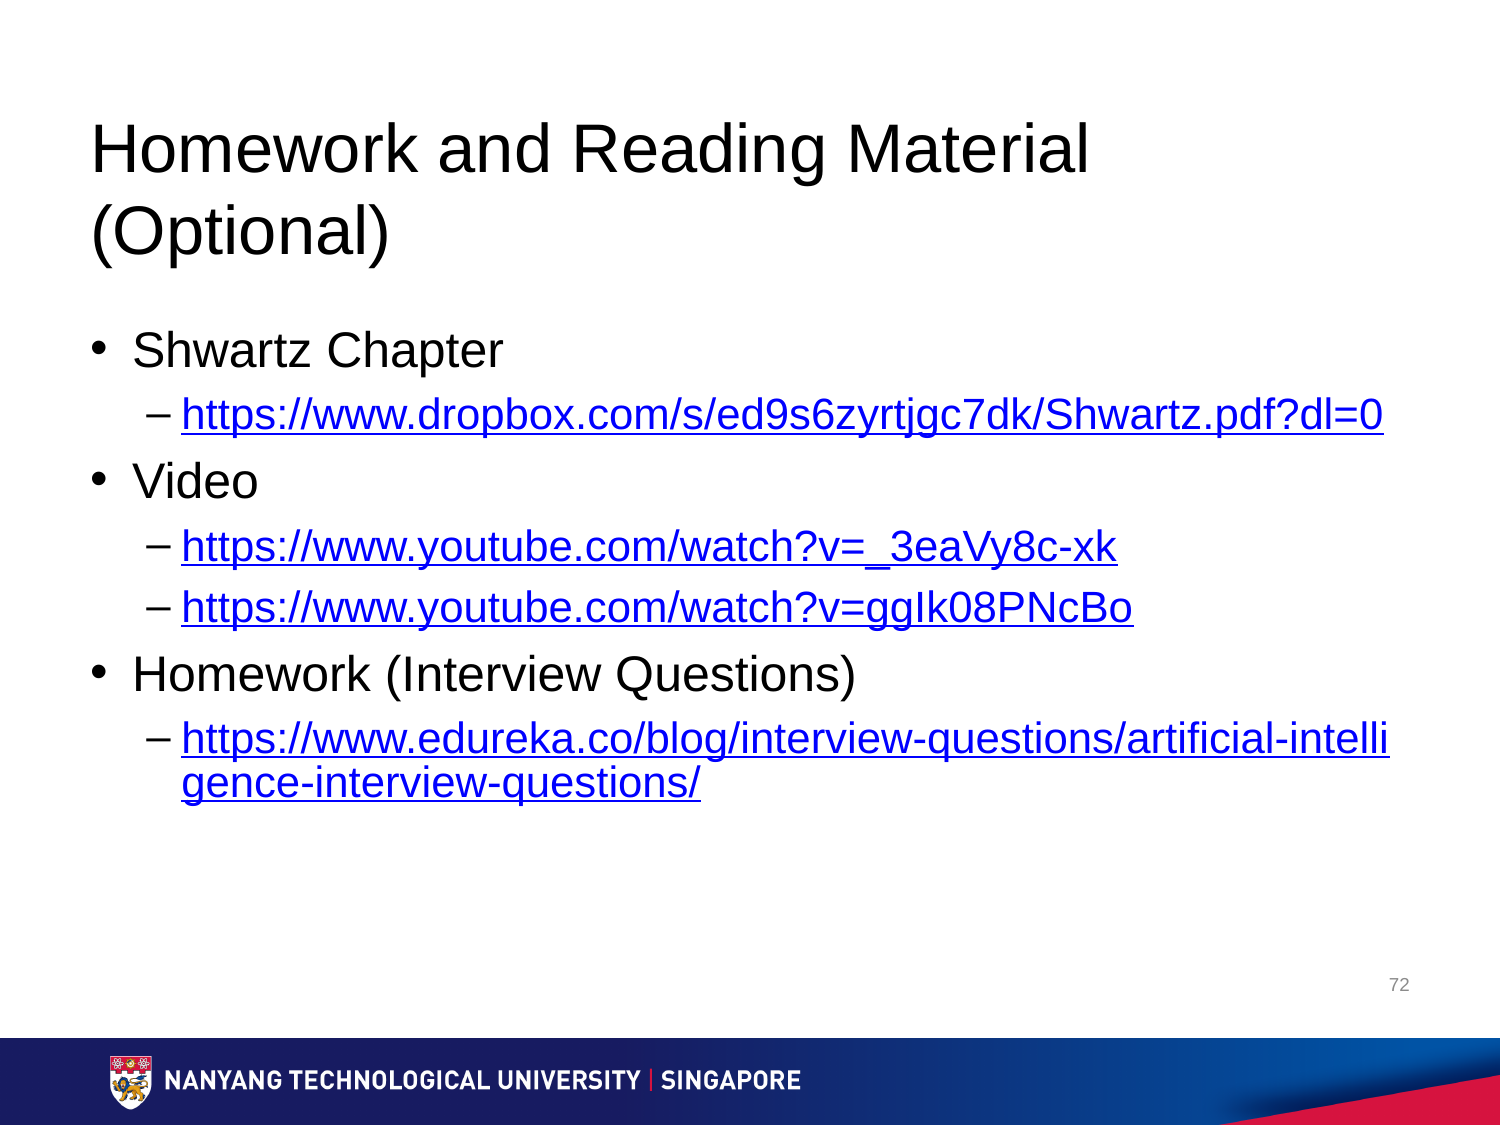

# Homework and Reading Material (Optional)
Shwartz Chapter
https://www.dropbox.com/s/ed9s6zyrtjgc7dk/Shwartz.pdf?dl=0
Video
https://www.youtube.com/watch?v=_3eaVy8c-xk
https://www.youtube.com/watch?v=ggIk08PNcBo
Homework (Interview Questions)
https://www.edureka.co/blog/interview-questions/artificial-intelligence-interview-questions/
72